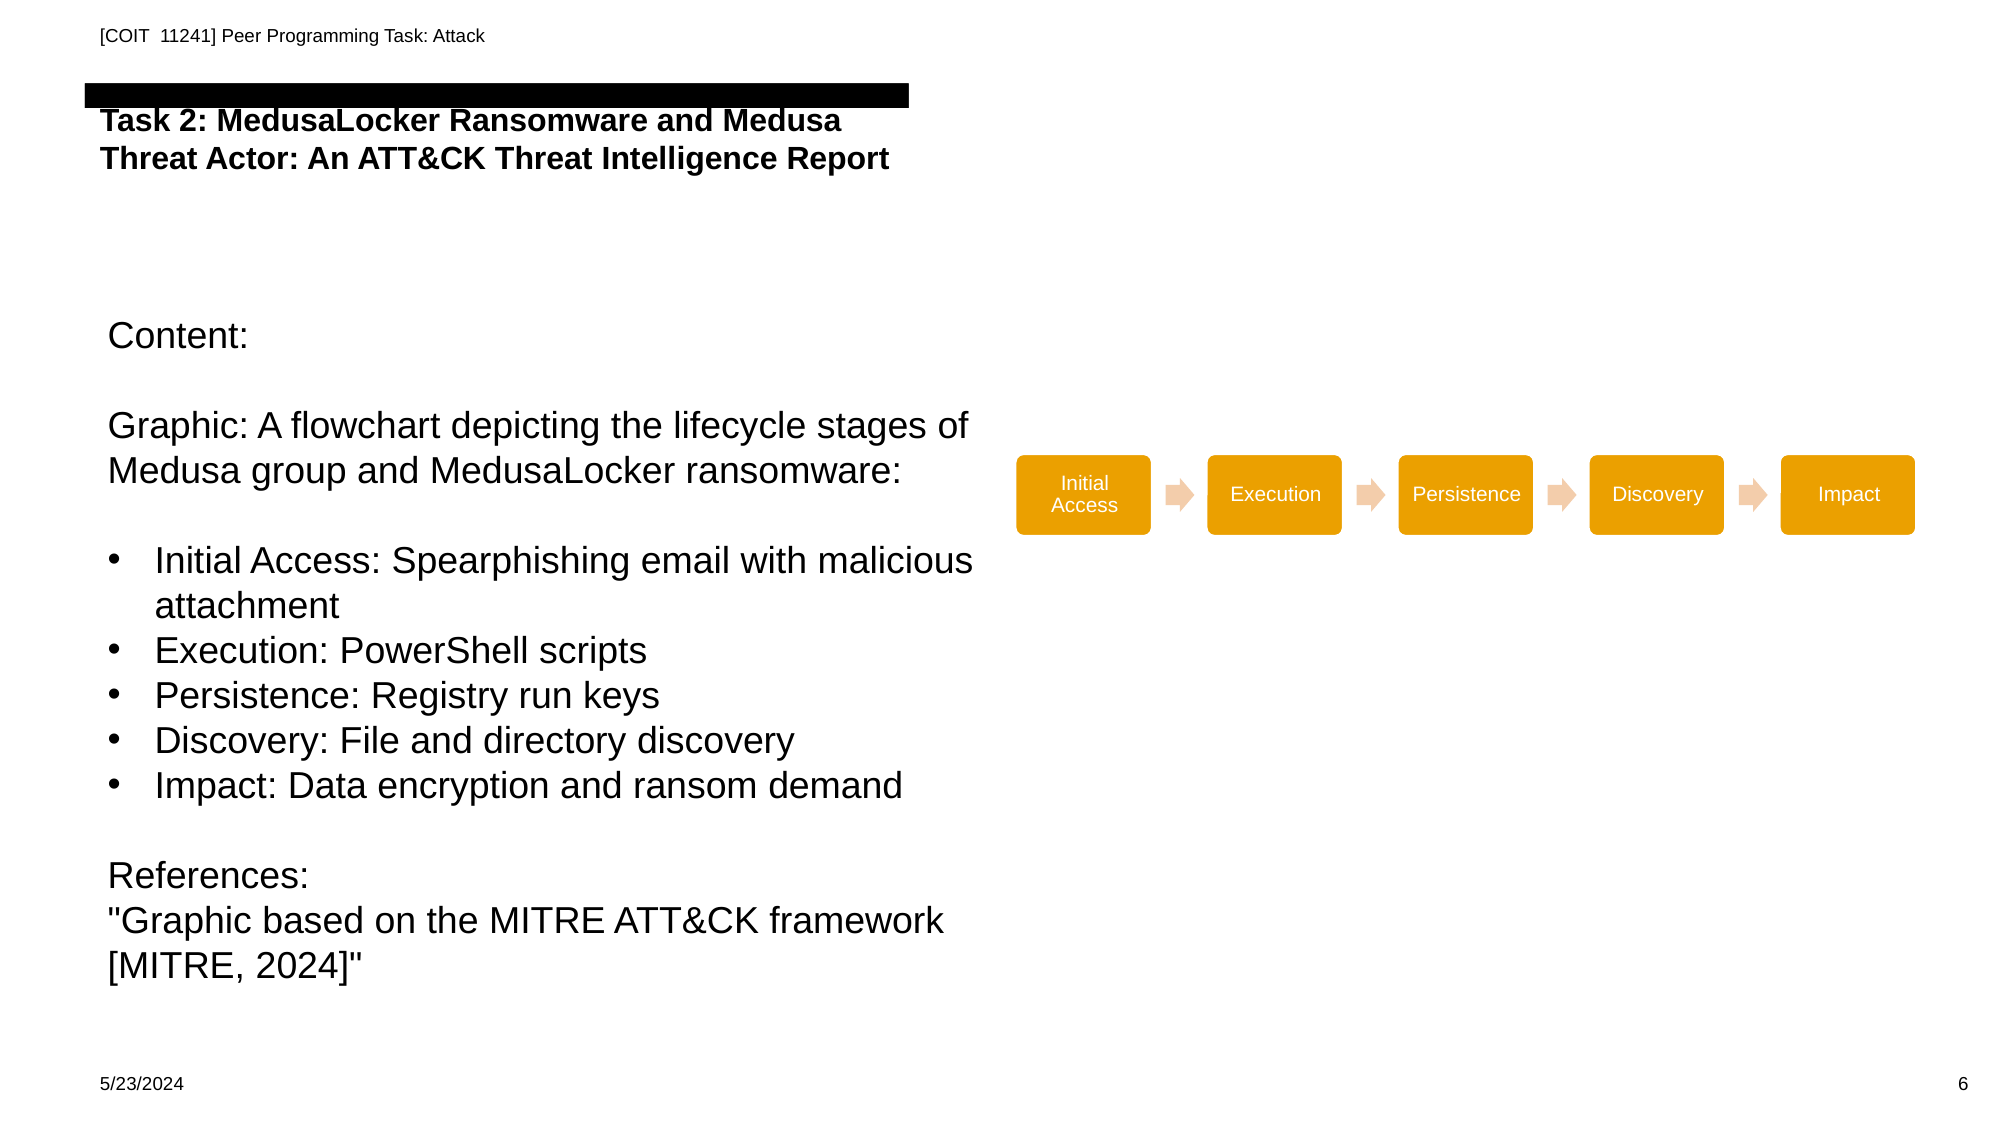

[COIT  11241] Peer Programming Task: Attack

# Task 2: MedusaLocker Ransomware and Medusa Threat Actor: An ATT&CK Threat Intelligence Report
Initial Access

Execution

Persistence

Discovery

Impact
Content:

Graphic: A flowchart depicting the lifecycle stages of Medusa group and MedusaLocker ransomware:

Initial Access: Spearphishing email with malicious attachment
Execution: PowerShell scripts
Persistence: Registry run keys
Discovery: File and directory discovery
Impact: Data encryption and ransom demand

References:
"Graphic based on the MITRE ATT&CK framework [MITRE, 2024]"
5/23/2024
6